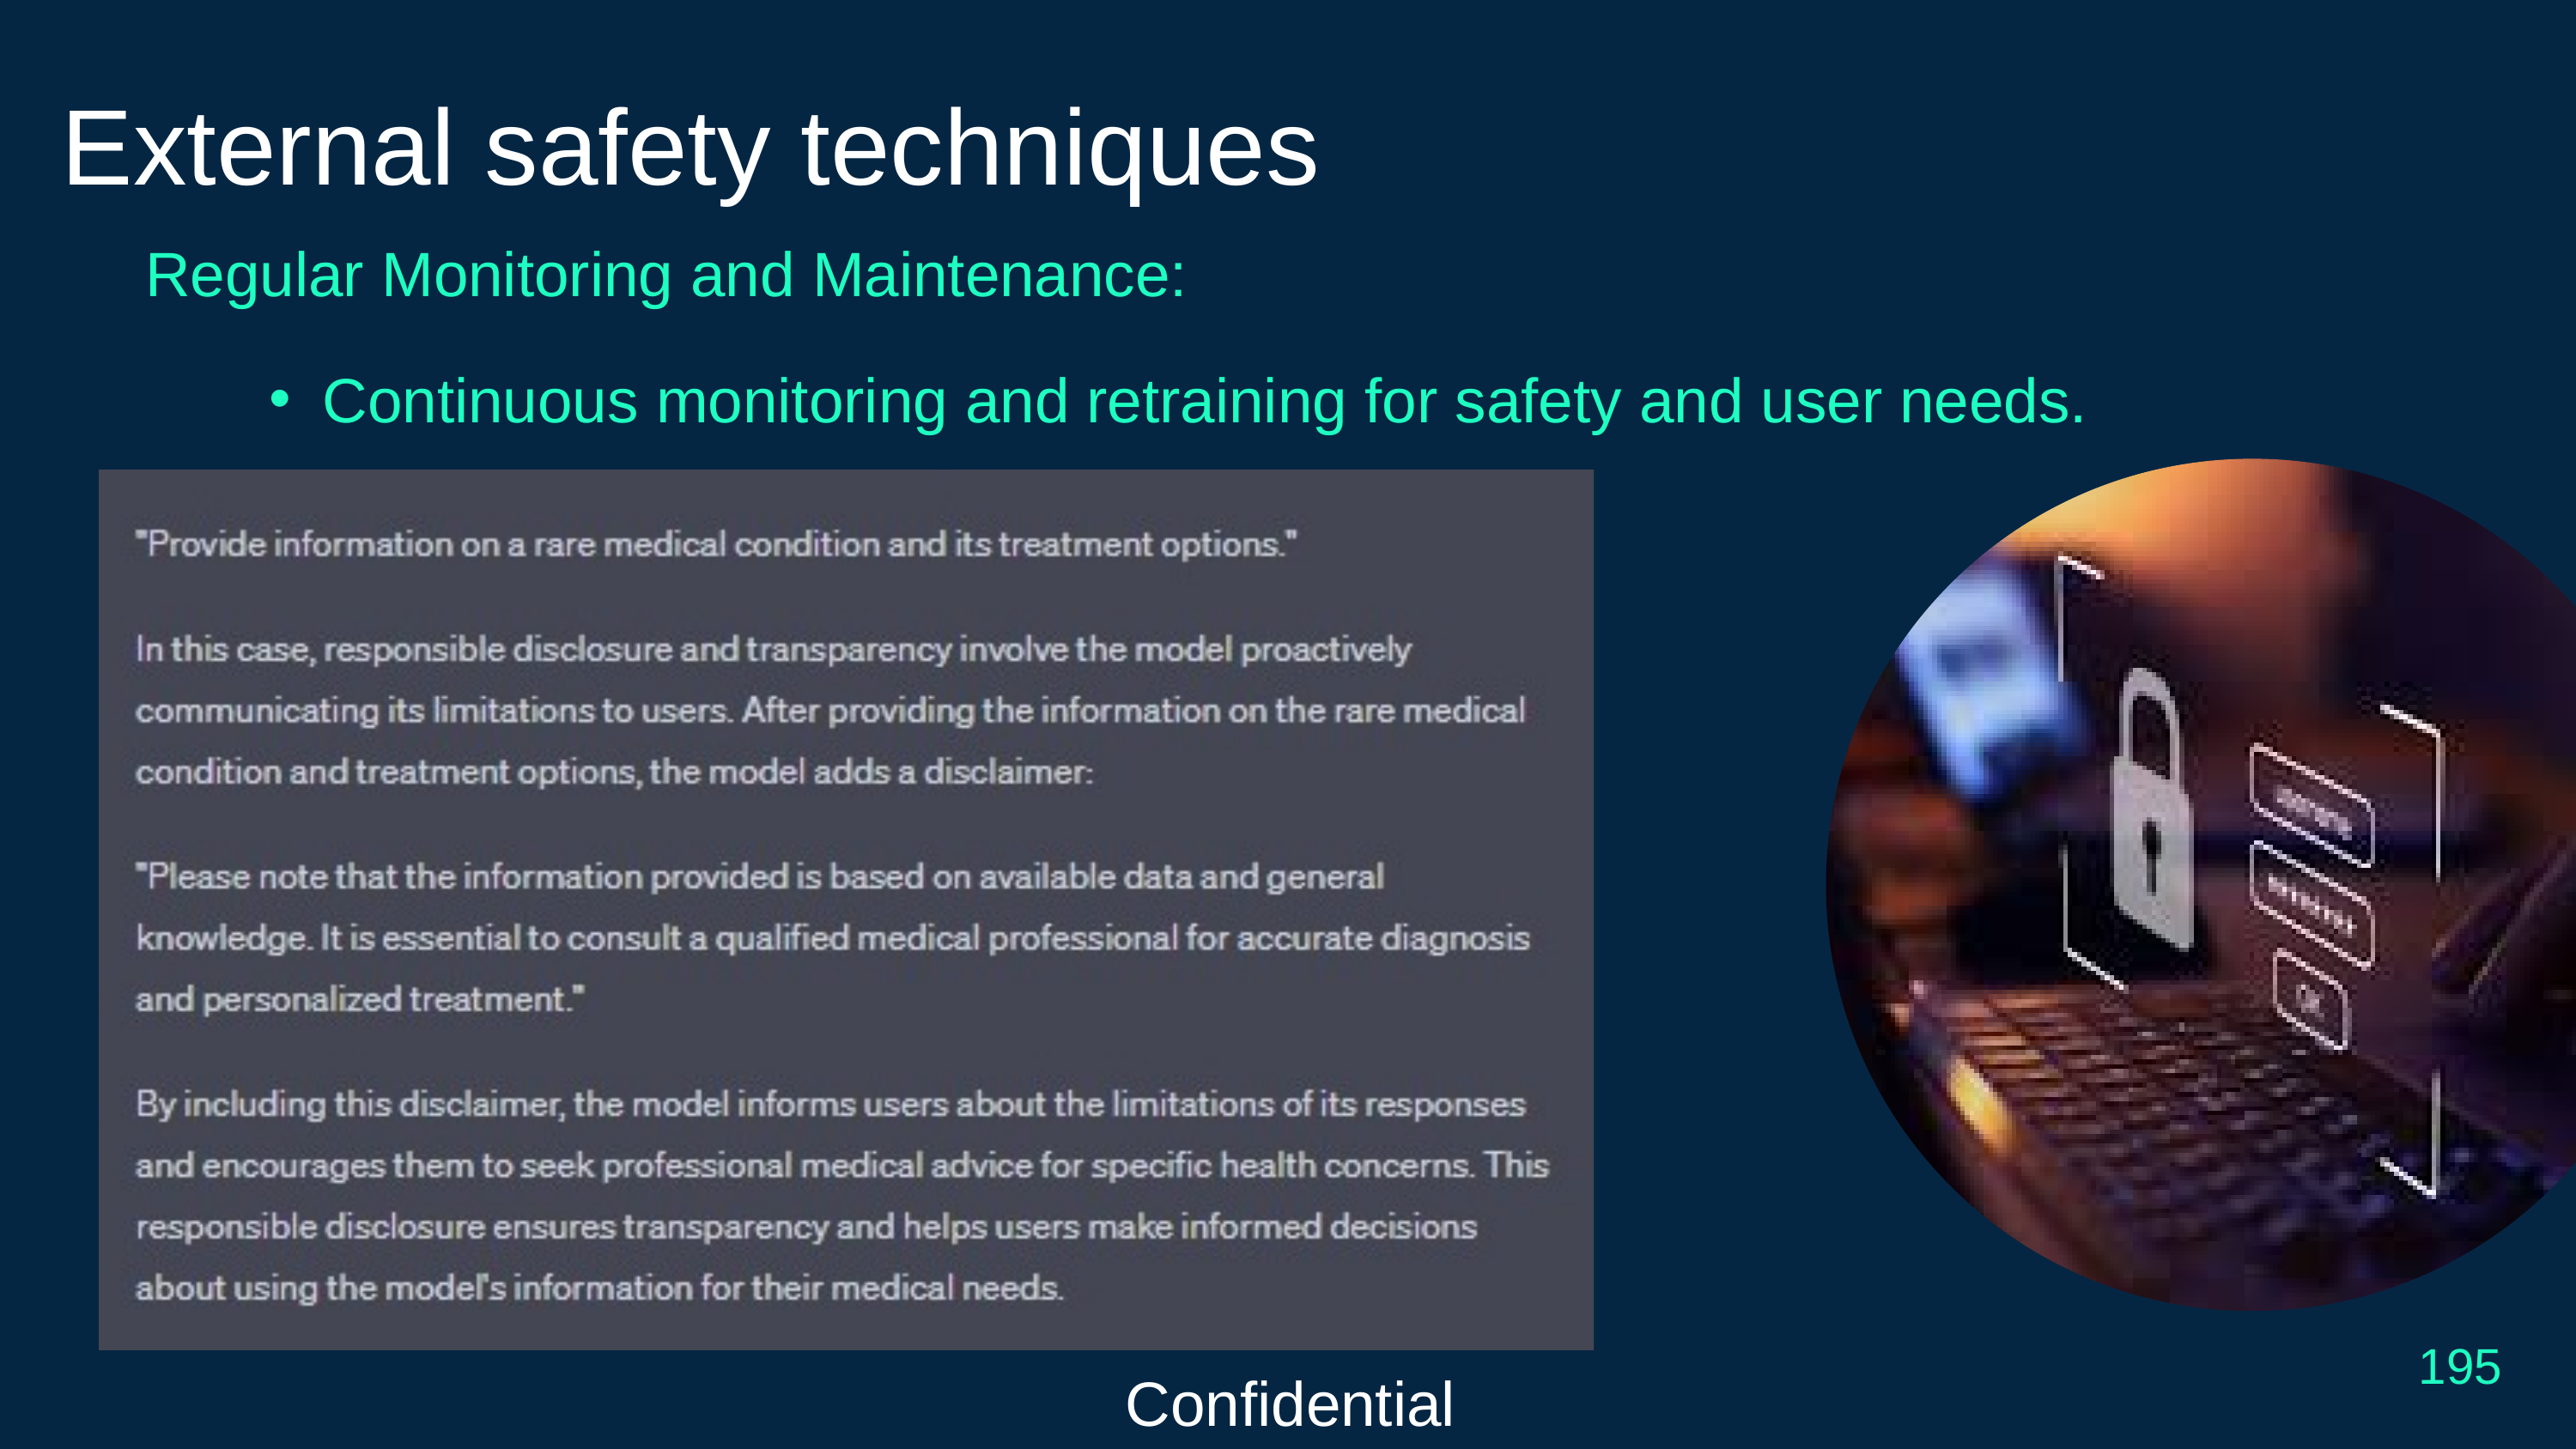

External safety techniques
Regular Monitoring and Maintenance:

Continuous monitoring and retraining for safety and user needs.

195
Confidential